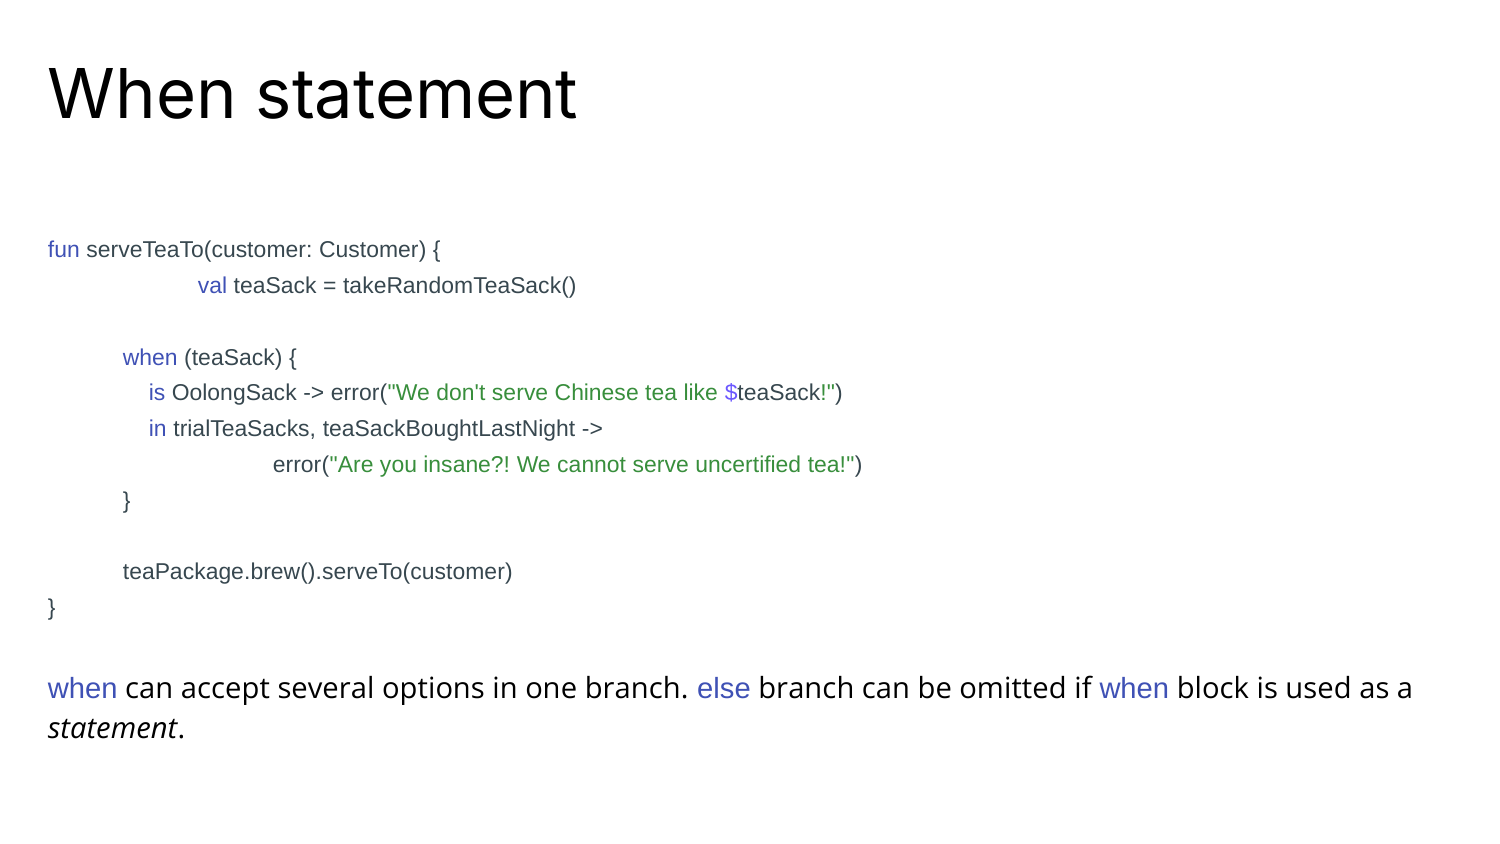

# When statement
fun serveTeaTo(customer: Customer) {
	val teaSack = takeRandomTeaSack()

when (teaSack) {
    is OolongSack -> error("We don't serve Chinese tea like $teaSack!")
    in trialTeaSacks, teaSackBoughtLastNight ->
error("Are you insane?! We cannot serve uncertified tea!")
}

teaPackage.brew().serveTo(customer)
}

when can accept several options in one branch. else branch can be omitted if when block is used as a statement.